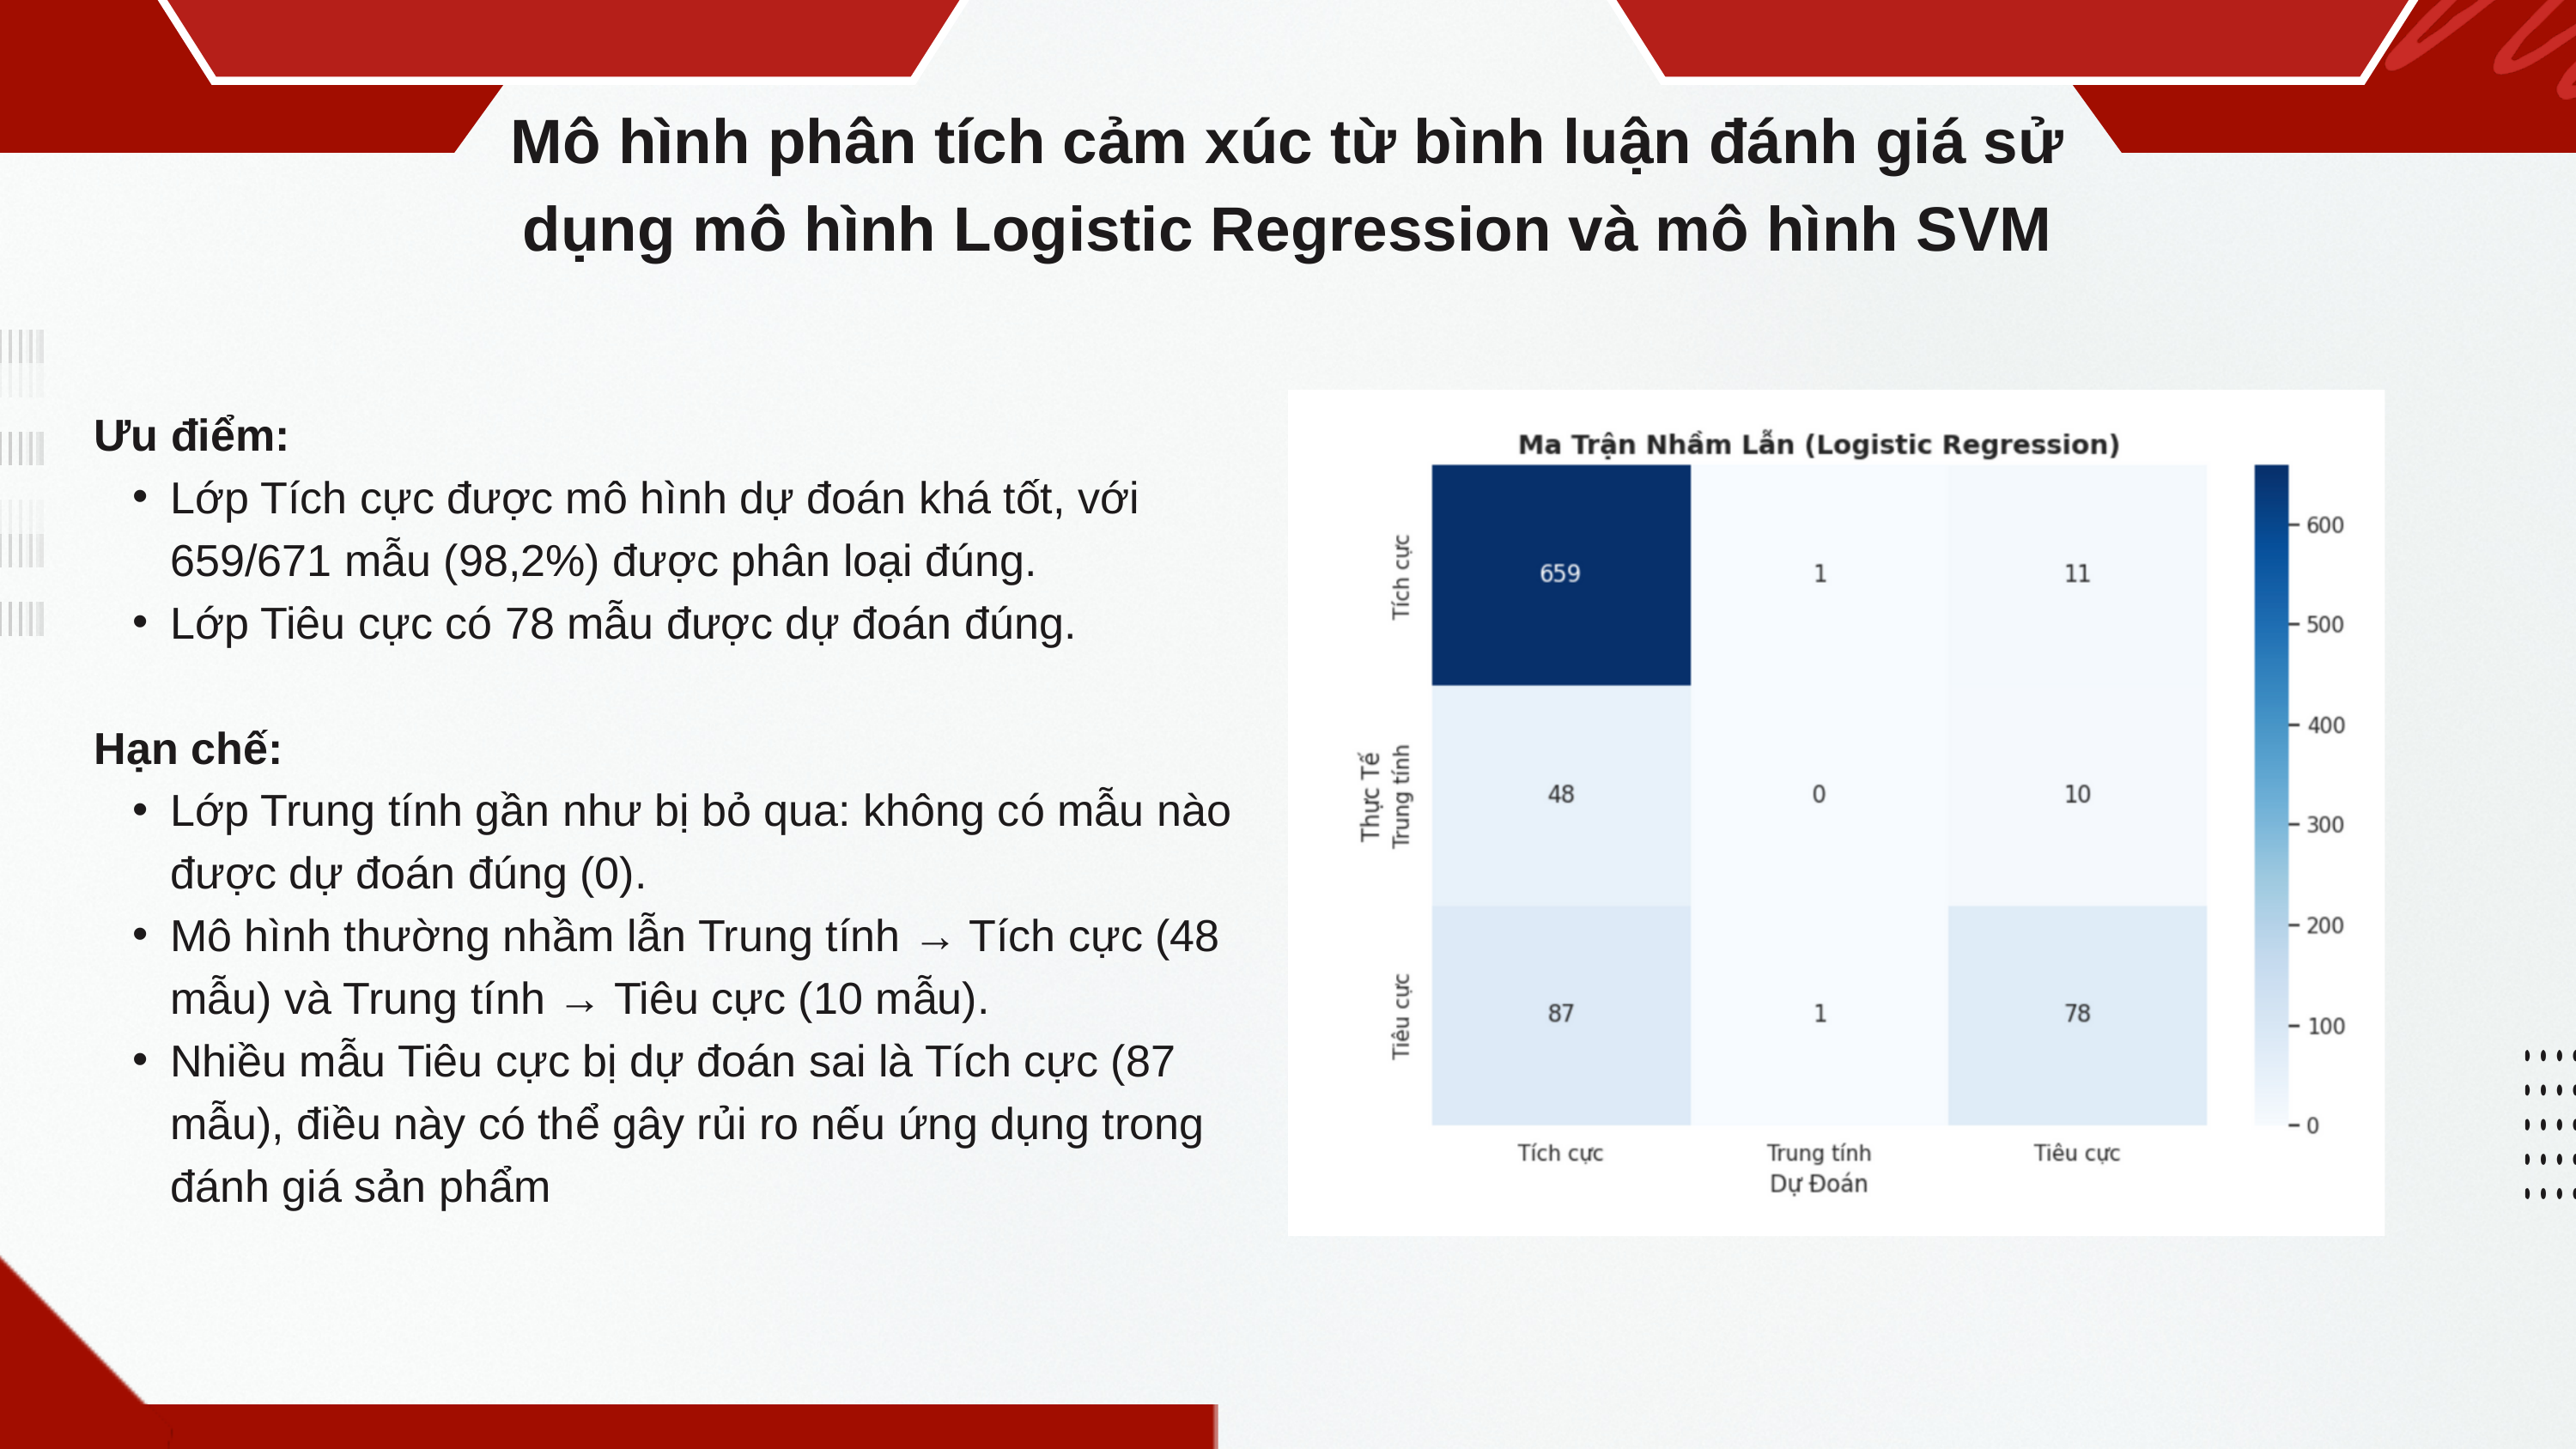

Mô hình phân tích cảm xúc từ bình luận đánh giá sử dụng mô hình Logistic Regression và mô hình SVM

Ưu điểm:
Lớp Tích cực được mô hình dự đoán khá tốt, với 659/671 mẫu (98,2%) được phân loại đúng.
Lớp Tiêu cực có 78 mẫu được dự đoán đúng.

Hạn chế:
Lớp Trung tính gần như bị bỏ qua: không có mẫu nào được dự đoán đúng (0).
Mô hình thường nhầm lẫn Trung tính → Tích cực (48 mẫu) và Trung tính → Tiêu cực (10 mẫu).
Nhiều mẫu Tiêu cực bị dự đoán sai là Tích cực (87 mẫu), điều này có thể gây rủi ro nếu ứng dụng trong đánh giá sản phẩm